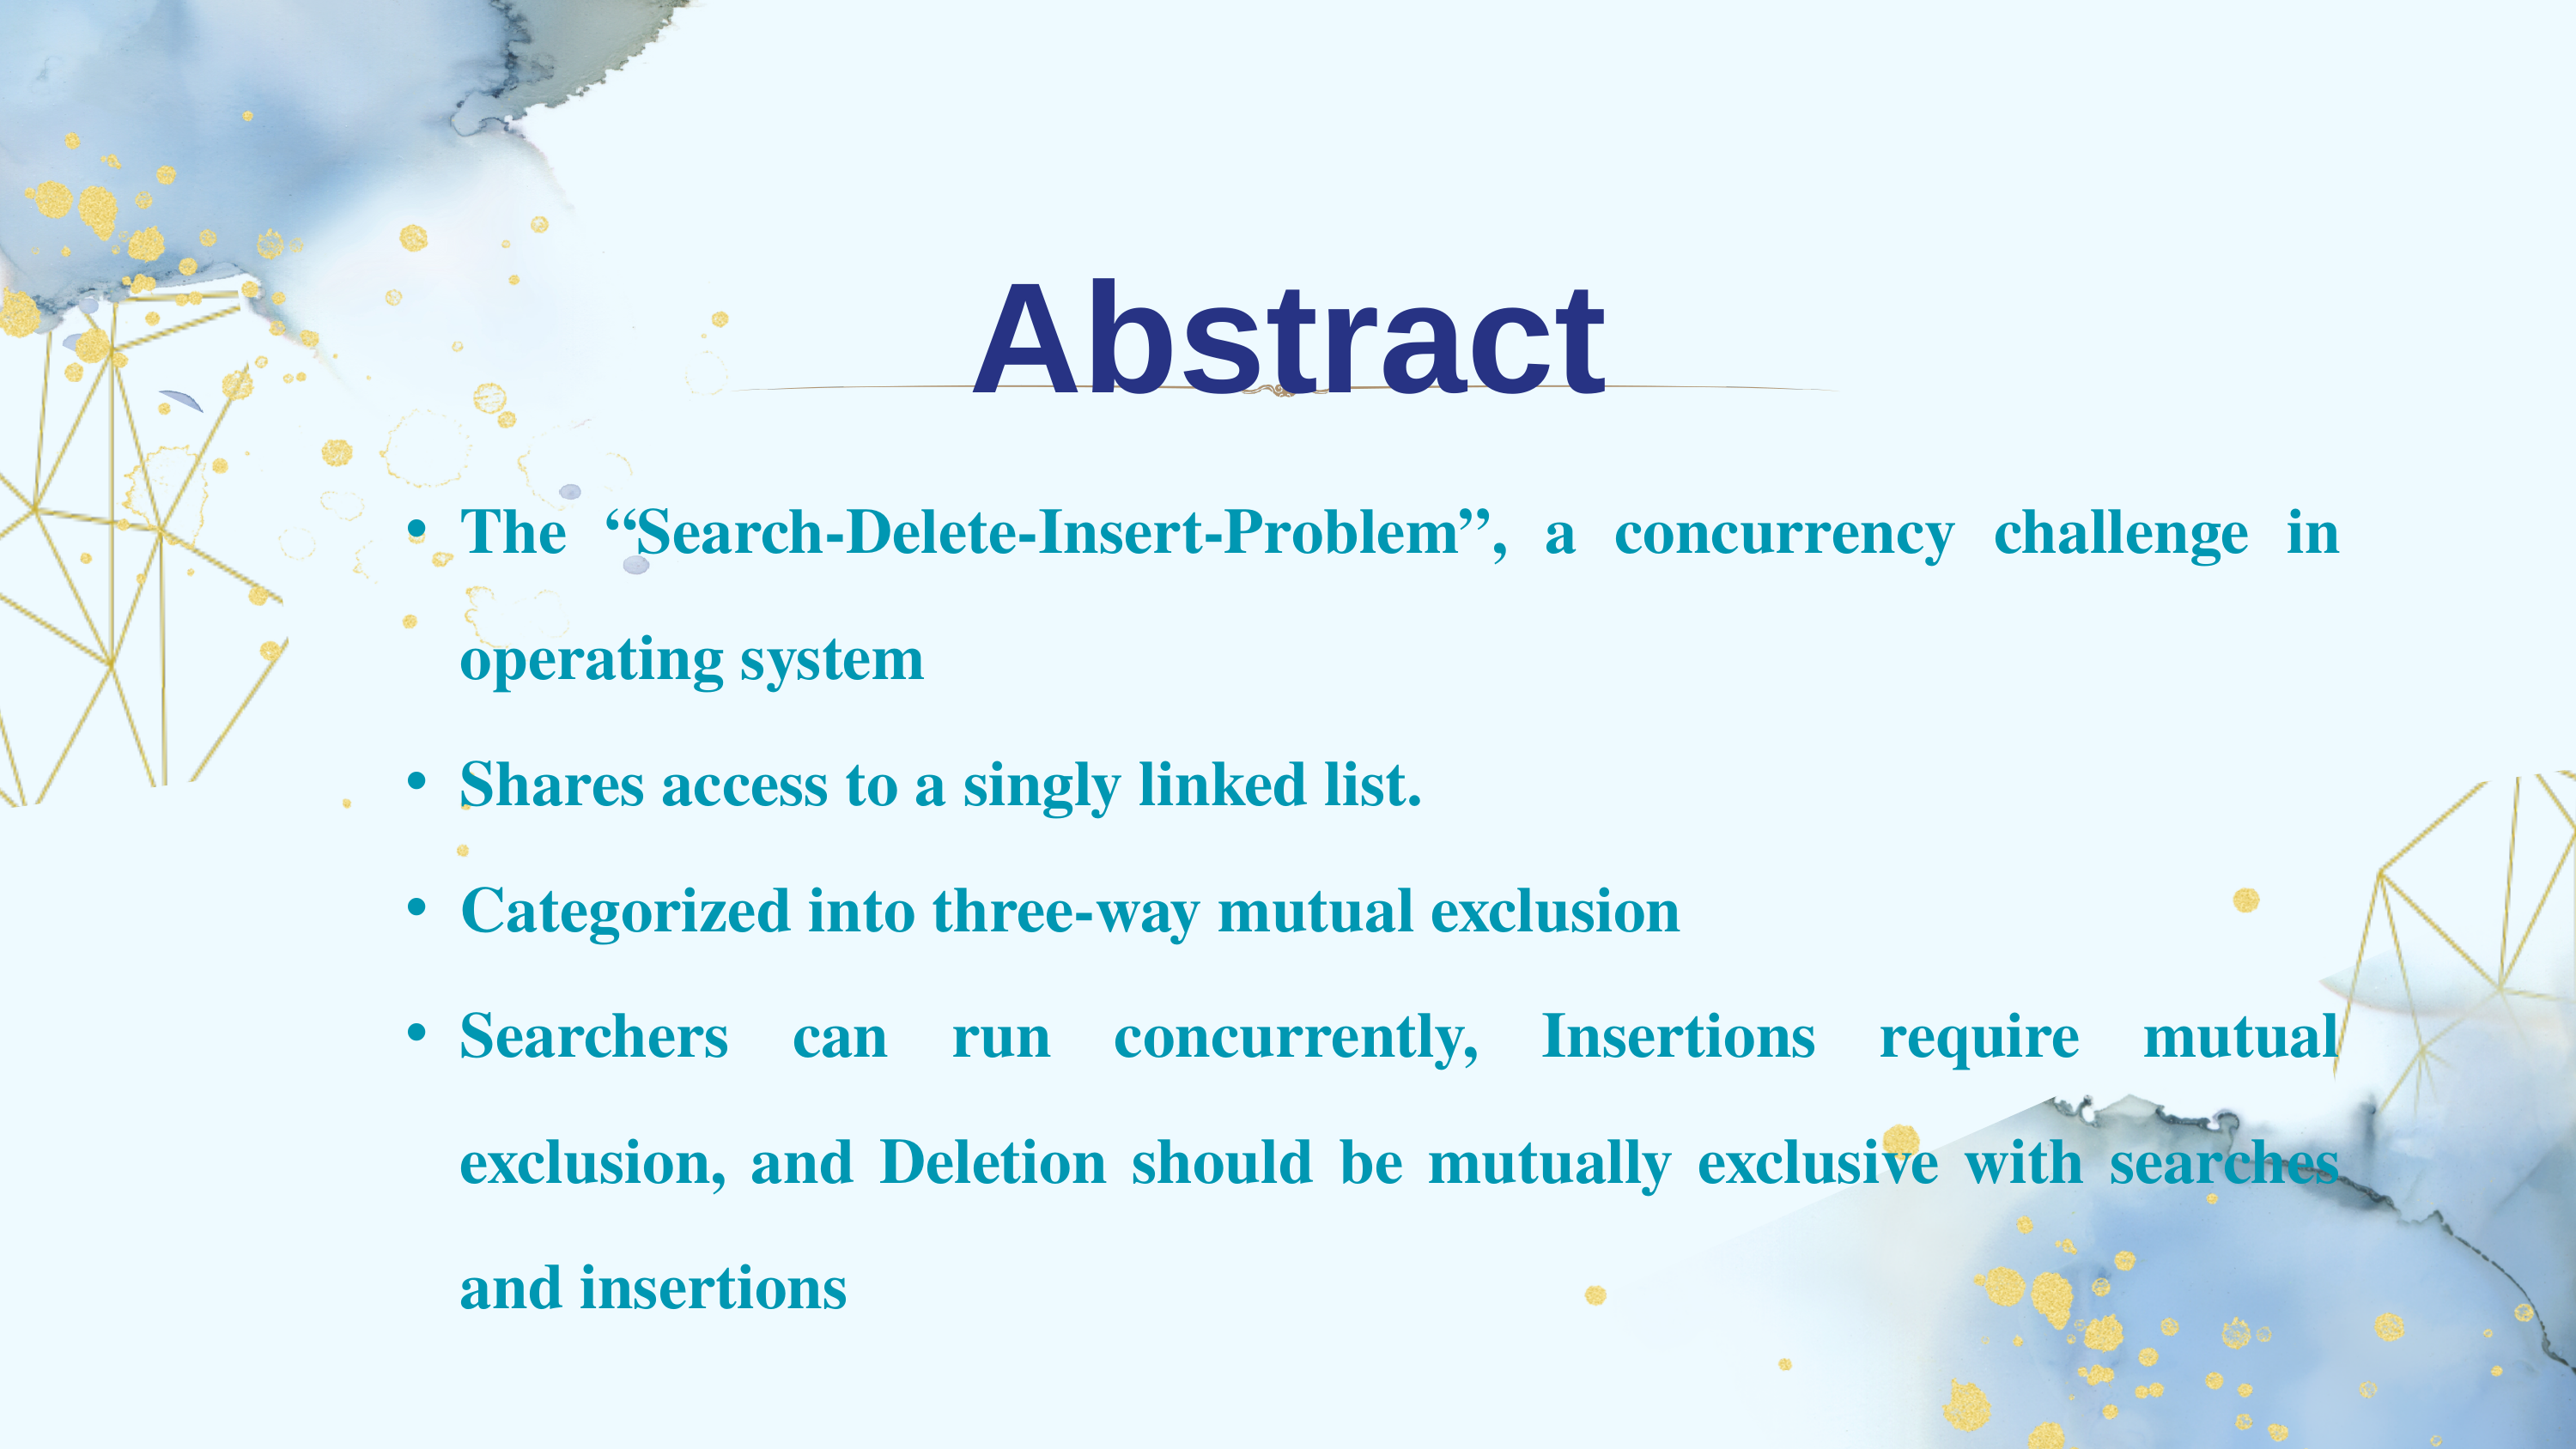

Abstract

The “Search-Delete-Insert-Problem”, a concurrency challenge in operating system
Shares access to a singly linked list.
Categorized into three-way mutual exclusion
Searchers can run concurrently, Insertions require mutual exclusion, and Deletion should be mutually exclusive with searches and insertions